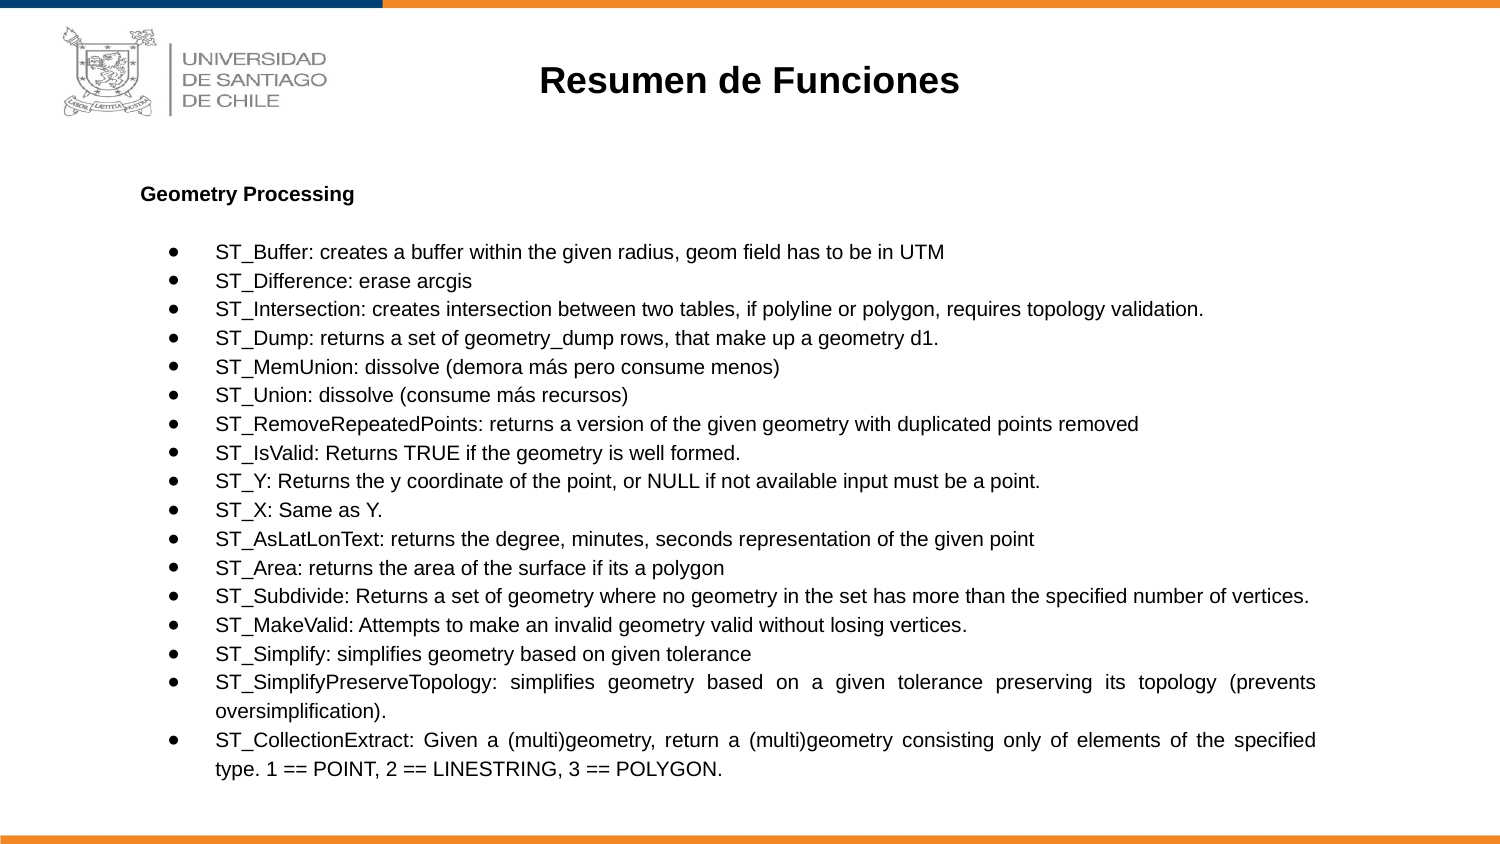

Resumen de Funciones

Geometry Processing

ST_Buffer: creates a buffer within the given radius, geom field has to be in UTM
ST_Difference: erase arcgis
ST_Intersection: creates intersection between two tables, if polyline or polygon, requires topology validation.
ST_Dump: returns a set of geometry_dump rows, that make up a geometry d1.
ST_MemUnion: dissolve (demora más pero consume menos)
ST_Union: dissolve (consume más recursos)
ST_RemoveRepeatedPoints: returns a version of the given geometry with duplicated points removed
ST_IsValid: Returns TRUE if the geometry is well formed.
ST_Y: Returns the y coordinate of the point, or NULL if not available input must be a point.
ST_X: Same as Y.
ST_AsLatLonText: returns the degree, minutes, seconds representation of the given point
ST_Area: returns the area of the surface if its a polygon
ST_Subdivide: Returns a set of geometry where no geometry in the set has more than the specified number of vertices.
ST_MakeValid: Attempts to make an invalid geometry valid without losing vertices.
ST_Simplify: simplifies geometry based on given tolerance
ST_SimplifyPreserveTopology: simplifies geometry based on a given tolerance preserving its topology (prevents oversimplification).
ST_CollectionExtract: Given a (multi)geometry, return a (multi)geometry consisting only of elements of the specified type. 1 == POINT, 2 == LINESTRING, 3 == POLYGON.